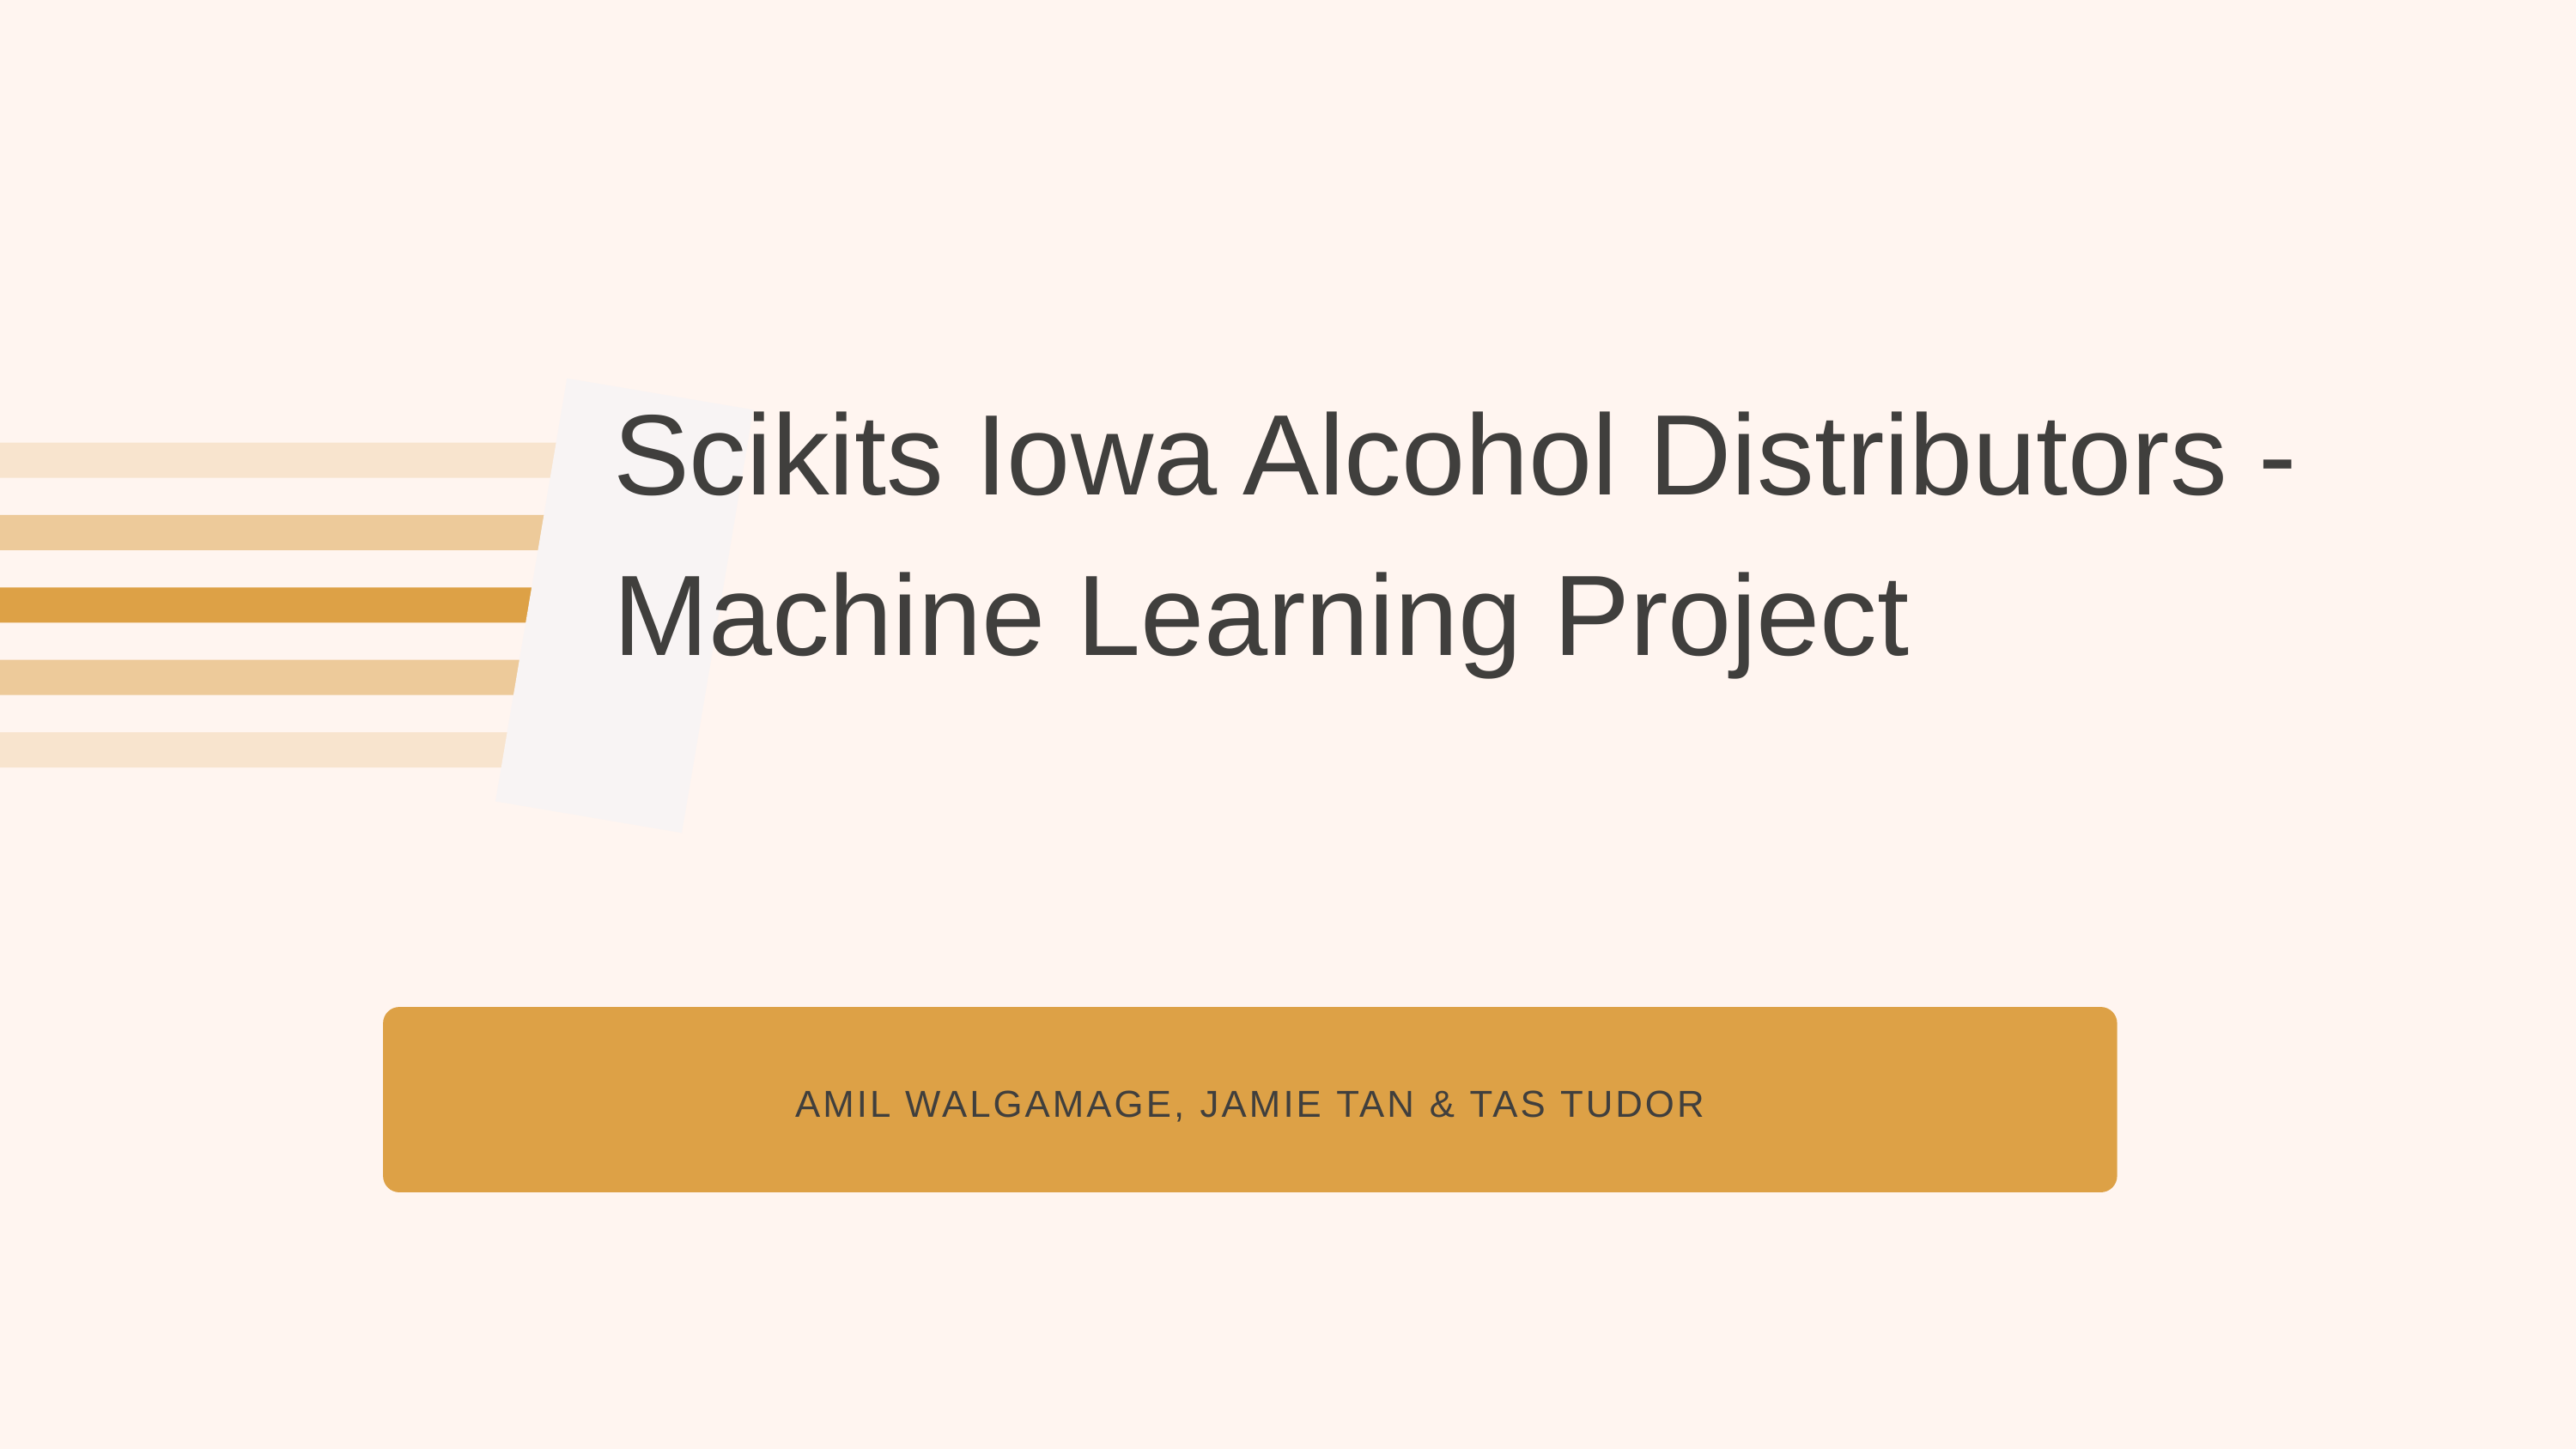

Scikits Iowa Alcohol Distributors - Machine Learning Project

AMIL WALGAMAGE, JAMIE TAN & TAS TUDOR